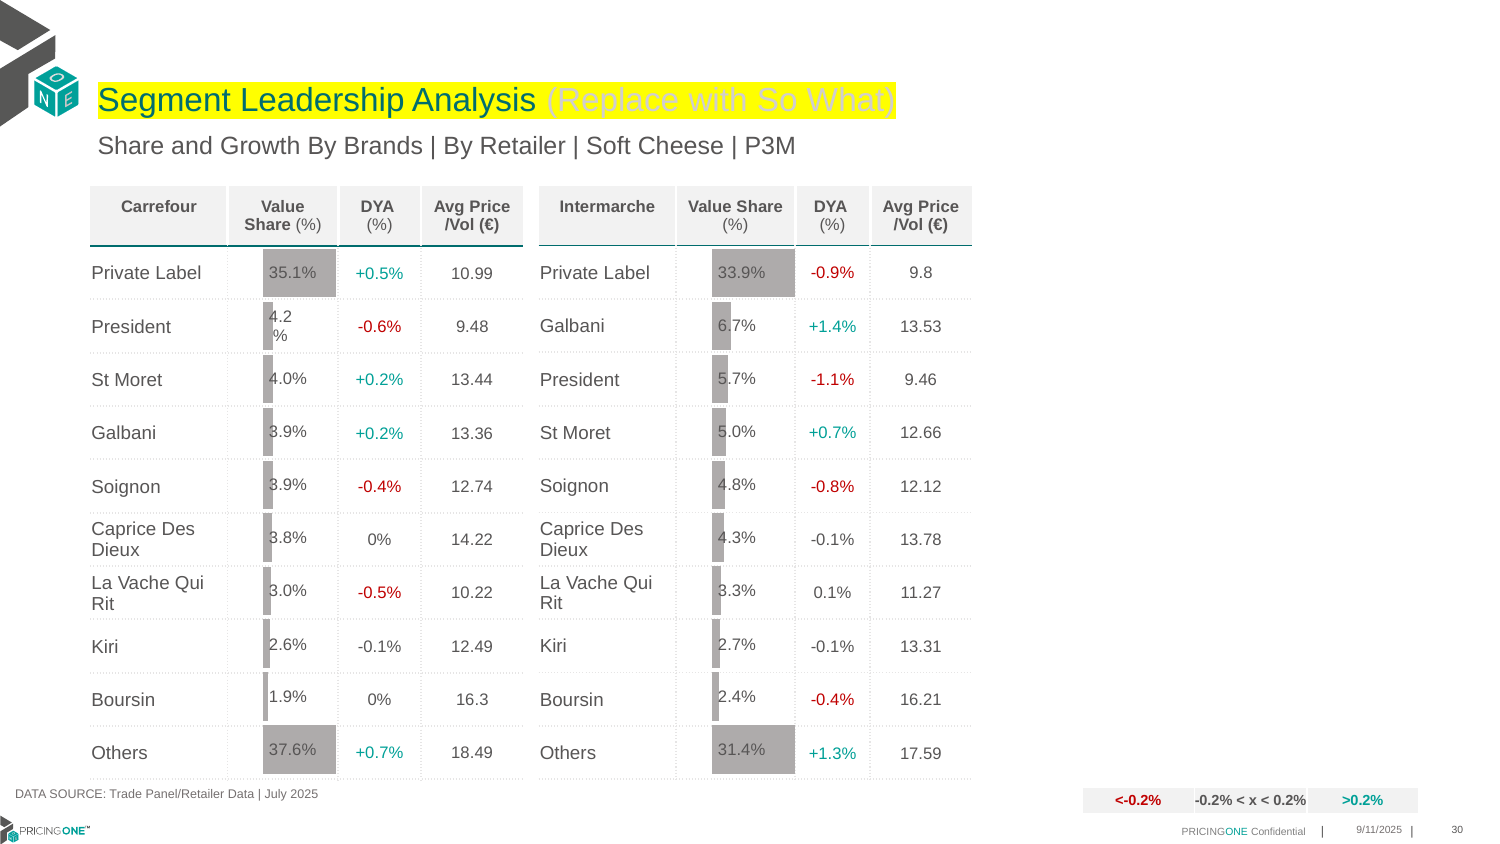

# Segment Leadership Analysis (Replace with So What)
Share and Growth By Brands | By Retailer | Soft Cheese | P3M
| Carrefour | Value Share (%) | DYA (%) | Avg Price /Vol (€) |
| --- | --- | --- | --- |
| Private Label |  | +0.5% | 10.99 |
| President |  | -0.6% | 9.48 |
| St Moret |  | +0.2% | 13.44 |
| Galbani |  | +0.2% | 13.36 |
| Soignon |  | -0.4% | 12.74 |
| Caprice Des Dieux |  | 0% | 14.22 |
| La Vache Qui Rit |  | -0.5% | 10.22 |
| Kiri |  | -0.1% | 12.49 |
| Boursin |  | 0% | 16.3 |
| Others |  | +0.7% | 18.49 |
| Intermarche | Value Share (%) | DYA (%) | Avg Price /Vol (€) |
| --- | --- | --- | --- |
| Private Label |  | -0.9% | 9.8 |
| Galbani |  | +1.4% | 13.53 |
| President |  | -1.1% | 9.46 |
| St Moret |  | +0.7% | 12.66 |
| Soignon |  | -0.8% | 12.12 |
| Caprice Des Dieux |  | -0.1% | 13.78 |
| La Vache Qui Rit |  | 0.1% | 11.27 |
| Kiri |  | -0.1% | 13.31 |
| Boursin |  | -0.4% | 16.21 |
| Others |  | +1.3% | 17.59 |

### Chart

| Category | Soft Cheese | Intermarche |
|---|---|
|  | 0.3386530627117138 |

### Chart

| Category | Soft Cheese | Carrefour |
|---|---|
|  | 0.3510622705597641 |
DATA SOURCE: Trade Panel/Retailer Data | July 2025
| <-0.2% | -0.2% < x < 0.2% | >0.2% |
| --- | --- | --- |

9/11/2025
30